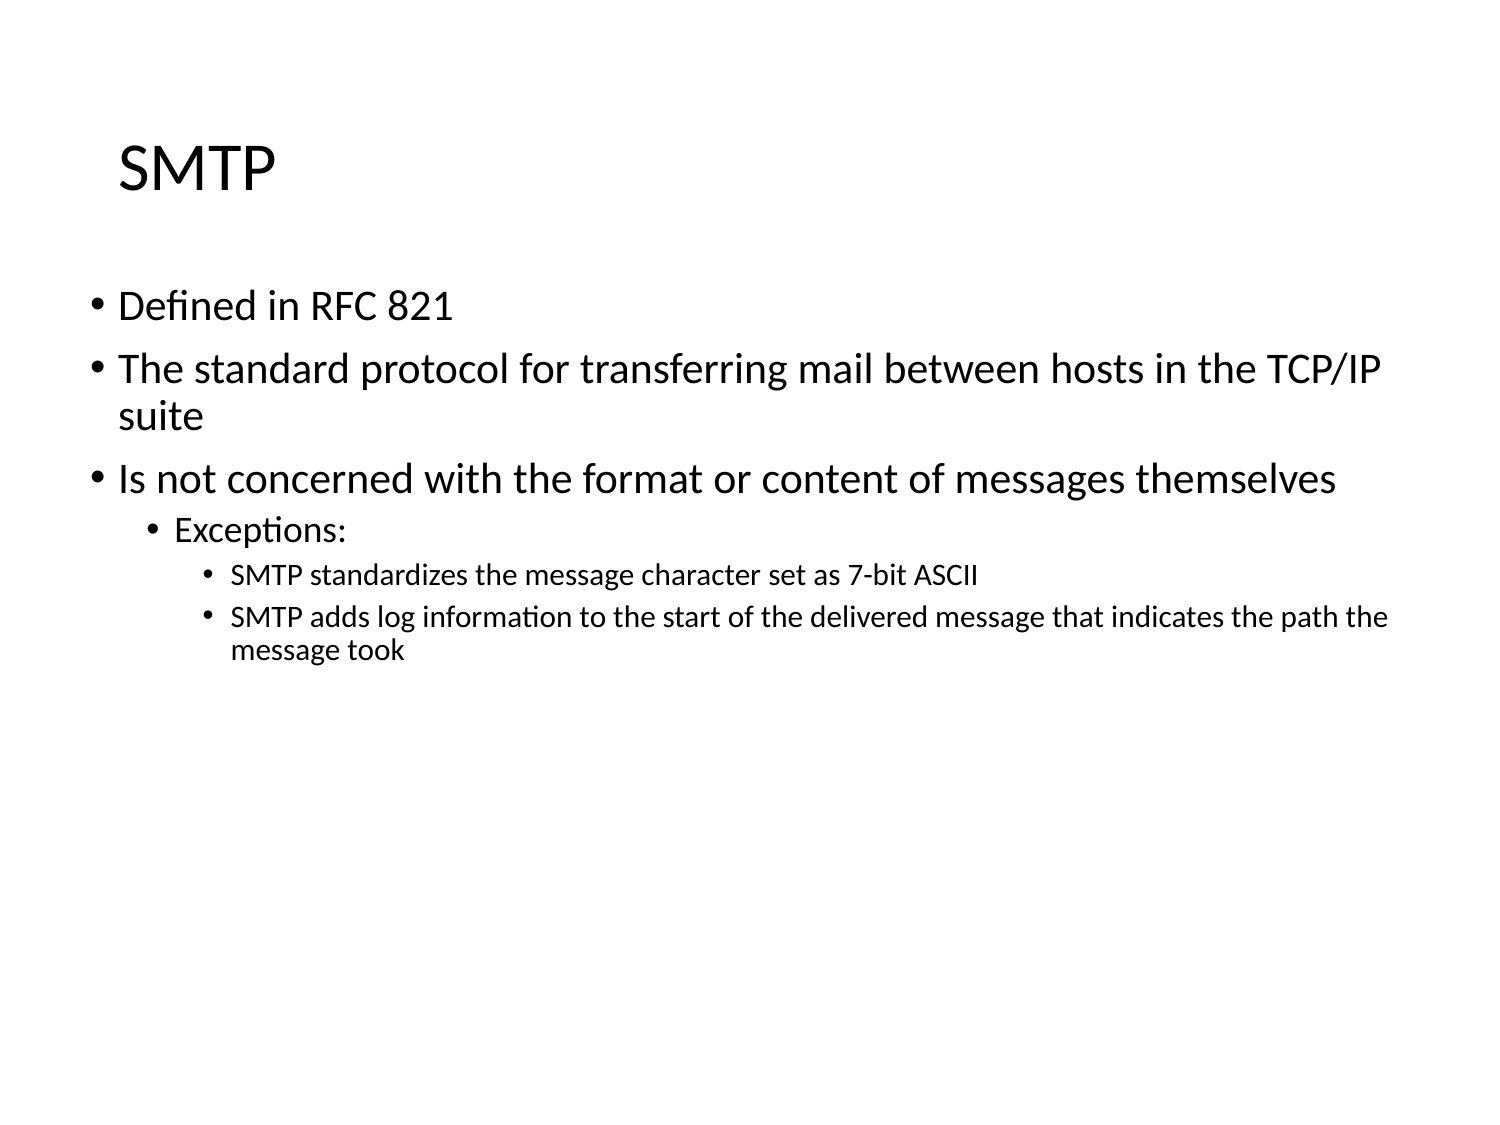

# SMTP
Defined in RFC 821
The standard protocol for transferring mail between hosts in the TCP/IP suite
Is not concerned with the format or content of messages themselves
Exceptions:
SMTP standardizes the message character set as 7-bit ASCII
SMTP adds log information to the start of the delivered message that indicates the path the message took